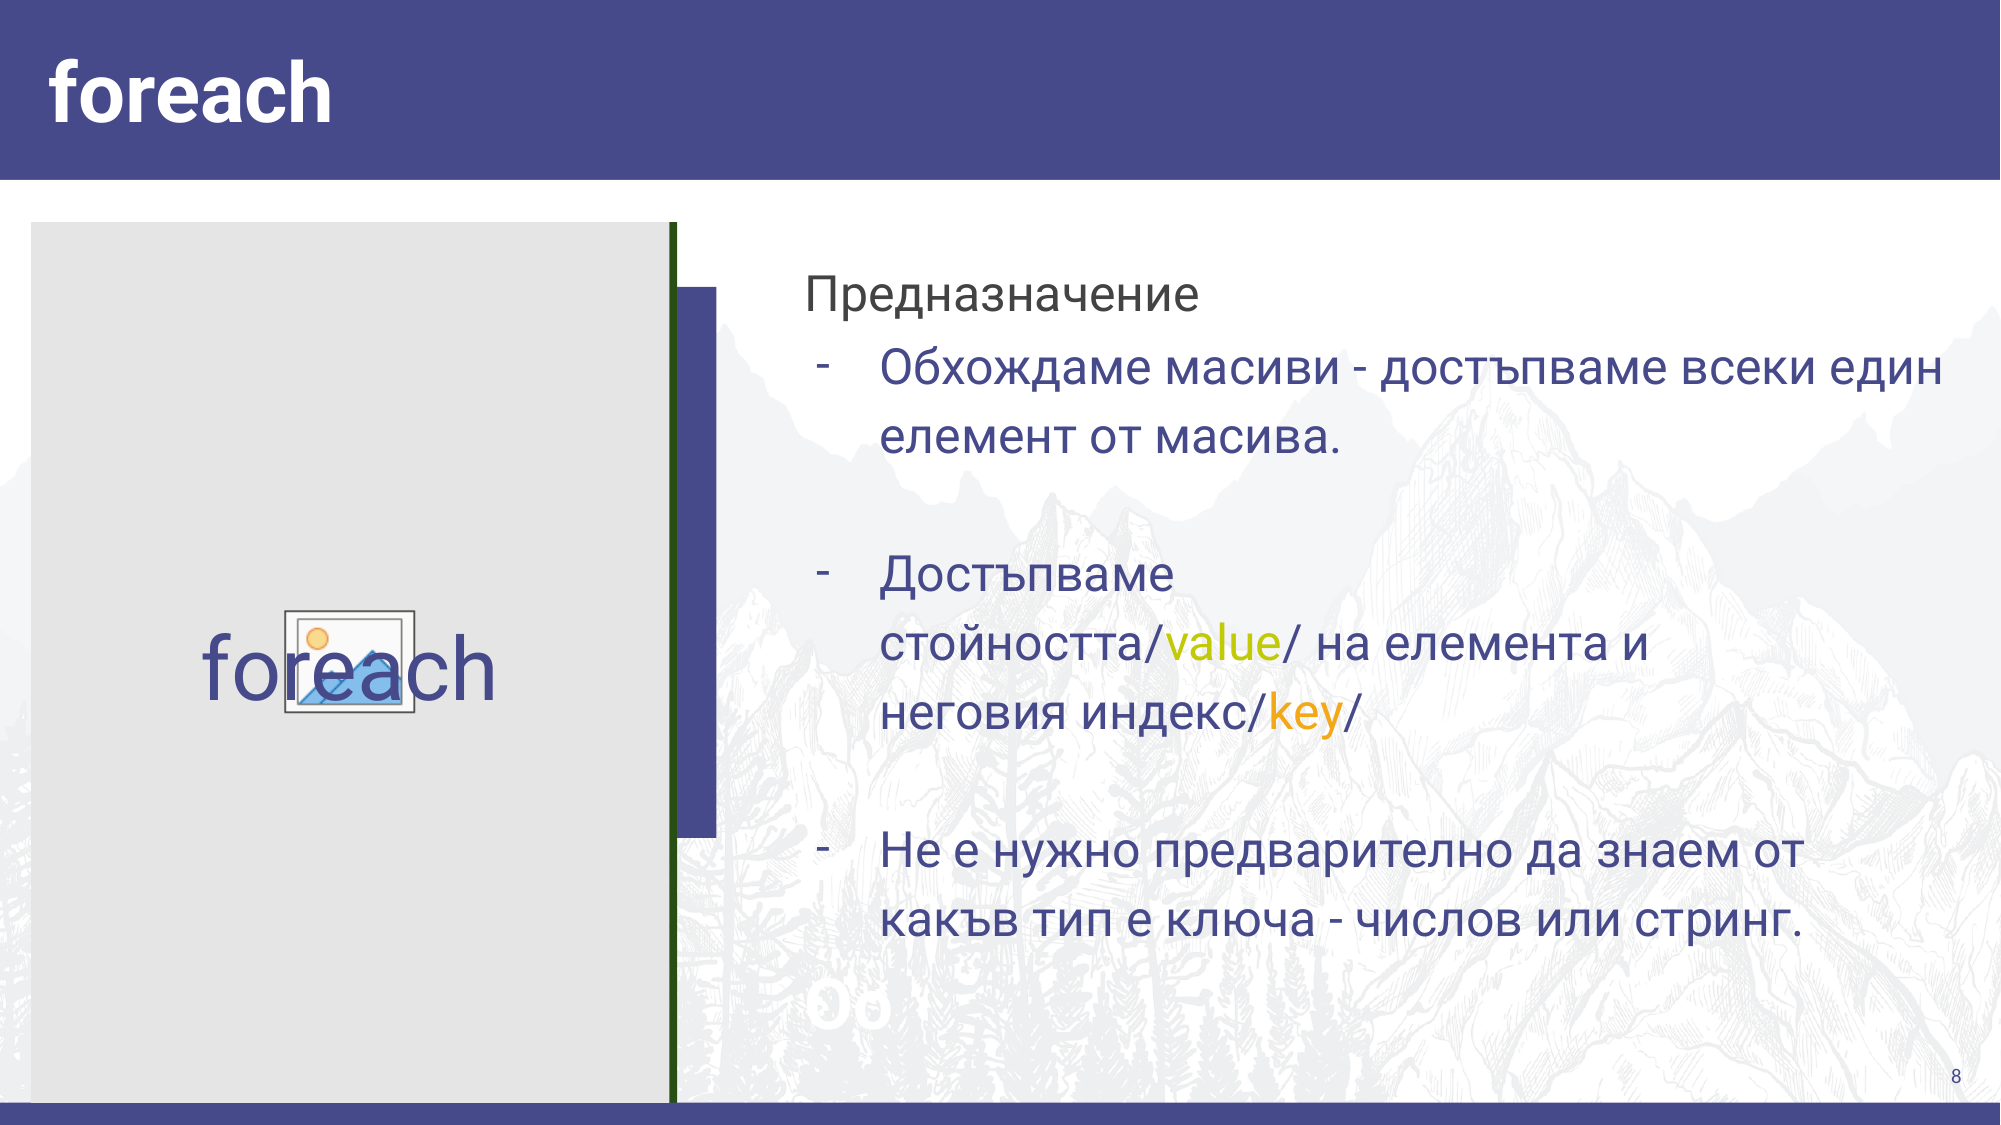

# foreach
Предназначение
Обхождаме масиви - достъпваме всеки един елемент от масива.

Достъпваме
стойността/value/ на елемента и
неговия индекс/key/

Не е нужно предварително да знаем от какъв тип е ключа - числов или стринг.
Оо

foreach
8